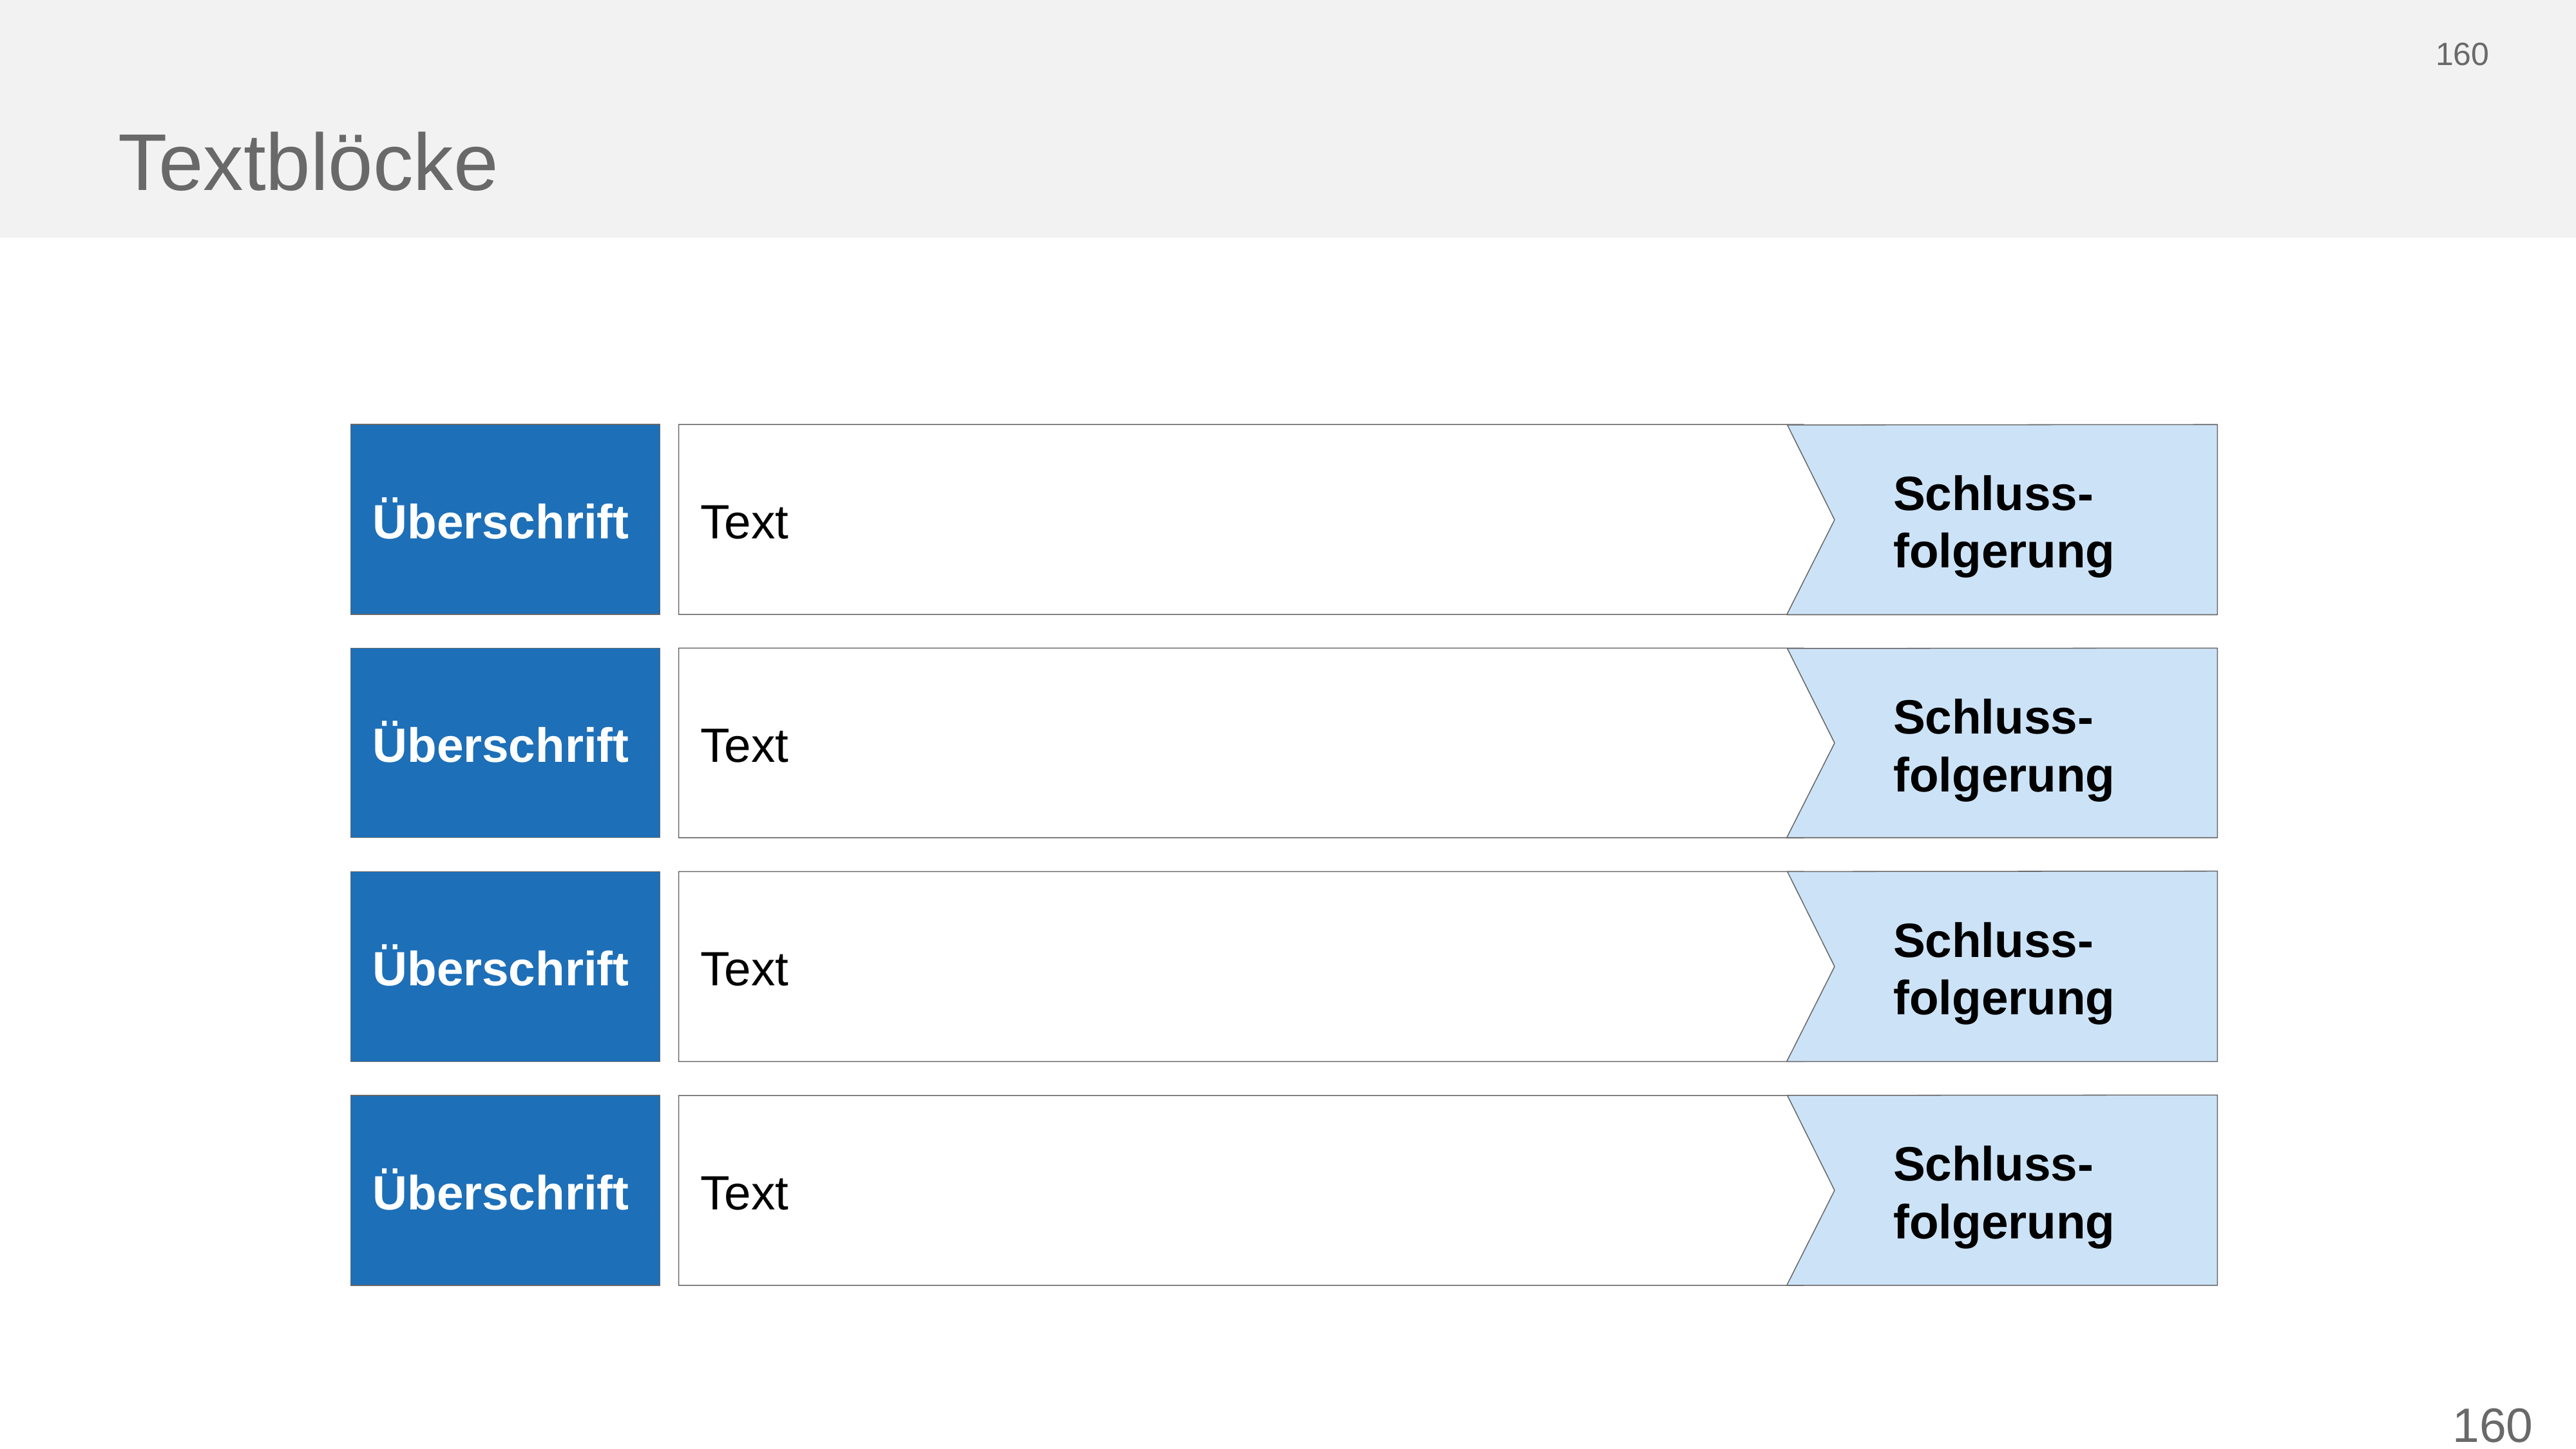

# Textblöcke

Schluss-folgerung
Überschrift
Text

Schluss-folgerung
Text
Überschrift

Schluss-folgerung
Überschrift
Text

Schluss-folgerung
Überschrift
Text
160